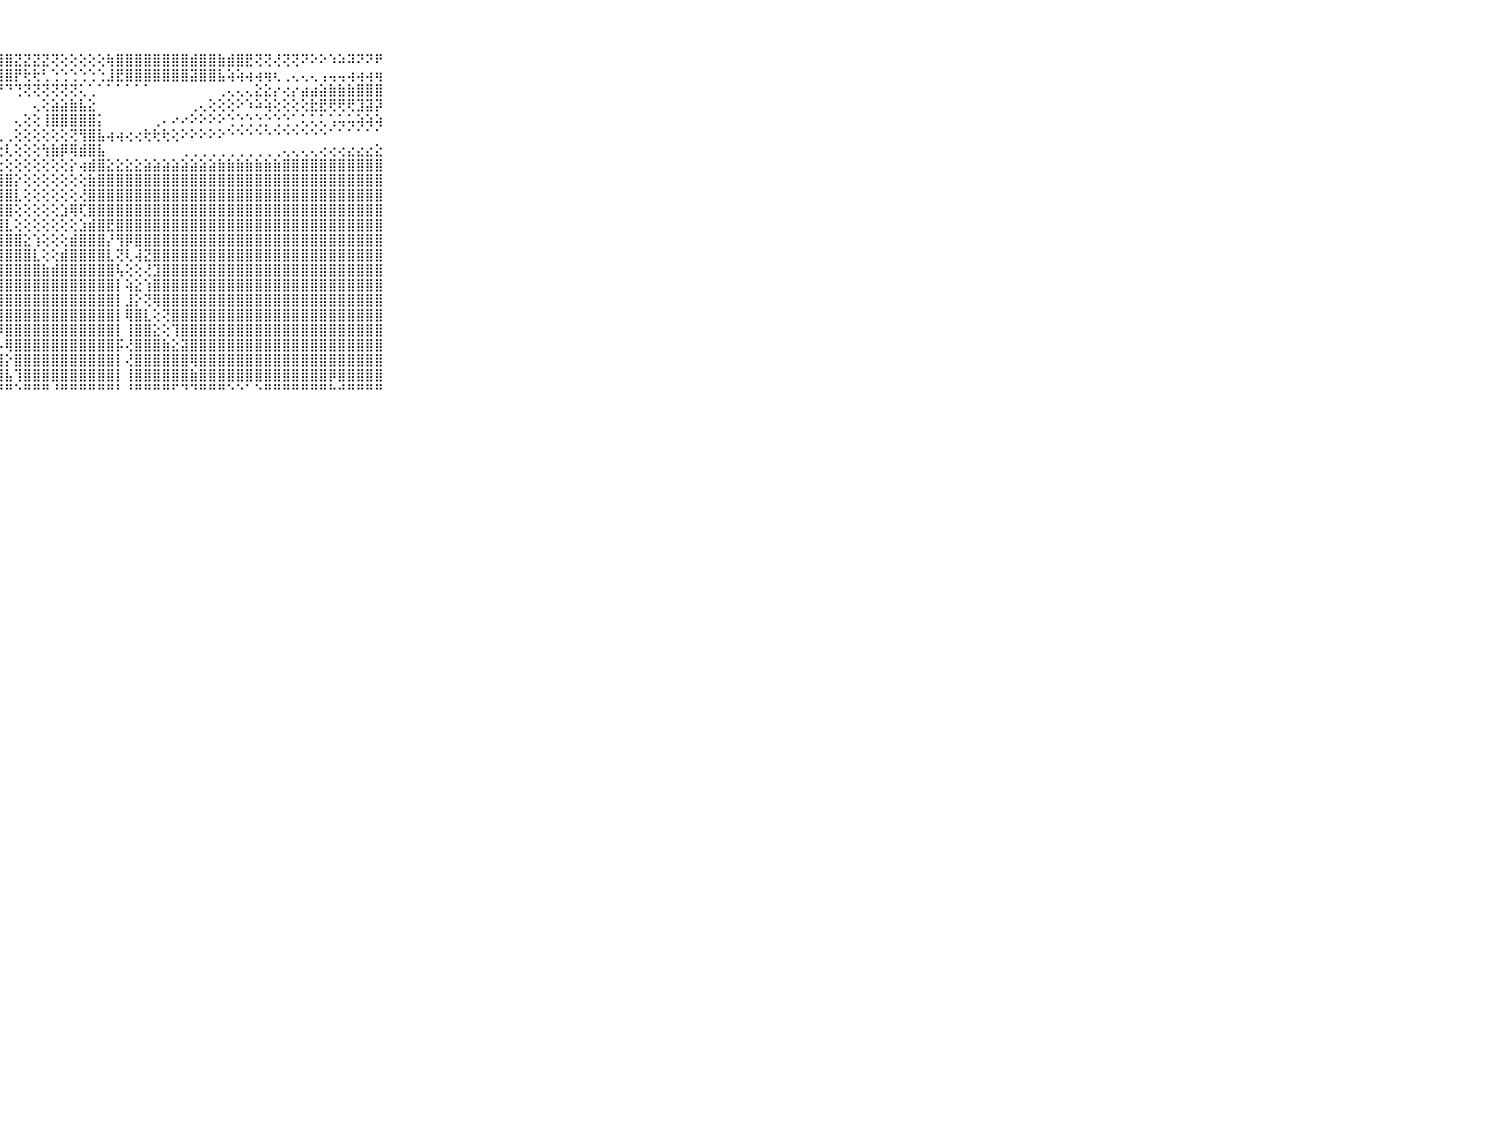

⠀⠀⠀⠀⠀⠀⠀⠀⠀⠀⠀⣾⣿⣿⣿⣿⣿⣿⣿⣿⣿⣿⣿⣿⣿⣿⣿⣿⣿⣝⣝⣝⣝⢝⢕⢕⢕⢕⢕⢷⣿⣿⣿⣿⣿⣿⣿⣿⣾⣿⣿⣷⣾⣿⣟⢝⢝⢜⢝⢝⠝⠕⠕⠱⠵⠽⠝⠝⠟⠀⠀⠀⠀⠀⠀⠀⠀⠀⠀⠀⠀
⠀⠀⠀⠀⠀⠀⠀⠀⠀⠀⠀⣿⣿⣿⣿⣿⣿⣿⣿⣿⣿⣿⣿⣿⣿⣿⣿⣿⣿⡟⢗⢗⢃⢑⢑⢑⢑⢑⢑⣸⣟⣿⣿⣿⣿⣿⣿⣿⣽⣿⣿⣧⢵⢵⢴⢴⢶⢆⢀⢄⢄⢄⢠⢤⢤⢴⢴⢴⢶⠀⠀⠀⠀⠀⠀⠀⠀⠀⠀⠀⠀
⠀⠀⠀⠀⠀⠀⠀⠀⠀⠀⠀⠙⠙⠛⠛⠛⠛⠛⠛⠛⠛⠛⠛⠛⠛⠙⠙⠙⠙⢙⢝⢝⢝⢝⢝⢝⢅⢁⠁⠁⠁⠁⠁⠁⠀⠀⠀⠀⠀⠀⠀⢀⢄⢄⢄⣕⣕⡔⢔⡔⣴⣴⣵⣷⣷⣷⣿⣿⣿⠀⠀⠀⠀⠀⠀⠀⠀⠀⠀⠀⠀
⠀⠀⠀⠀⠀⠀⠀⠀⠀⠀⠀⠀⠀⠀⠀⠀⠀⠀⠀⠀⠀⠀⠀⠀⠀⠀⠀⠀⠀⠀⠀⢄⢕⣵⣵⣷⣧⣕⠀⠀⠀⠀⠀⠀⠀⠀⠀⠀⢀⢄⢕⢕⢕⠕⠱⠵⢵⢕⢕⢕⢕⣗⣟⢟⢟⢟⣹⣽⡽⠀⠀⠀⠀⠀⠀⠀⠀⠀⠀⠀⠀
⠀⠀⠀⠀⠀⠀⠀⠀⠀⠀⠀⠀⠀⠀⠀⠀⠀⠄⠄⠄⠄⠄⠄⠄⠀⠀⠀⠀⠀⢄⢕⢕⢸⣿⣿⣿⣿⣿⡅⠀⠀⠀⠀⠀⢀⠄⠔⠔⠕⠕⠕⠕⢑⢑⢑⢑⡑⢑⢑⢁⢅⢅⢅⢡⢥⢥⢵⢵⢵⠀⠀⠀⠀⠀⠀⠀⠀⠀⠀⠀⠀
⠀⠀⠀⠀⠀⠀⠀⠀⠀⠀⠀⠀⠀⠀⠀⢀⢀⢀⢀⢀⢀⢀⢀⢀⢀⢀⢀⢀⢀⢕⢕⢕⢕⢕⢕⢝⢻⣿⣧⢴⢴⢔⢔⢗⢗⢗⢕⠕⠕⠕⠕⠕⠑⠑⠑⠑⠑⠑⠑⠑⠑⠑⠑⠁⠁⠁⠁⠁⠁⠀⠀⠀⠀⠀⠀⠀⠀⠀⠀⠀⠀
⠀⠀⠀⠀⠀⠀⠀⠀⠀⠀⠀⠕⠕⠕⠕⠕⠕⠕⠕⠕⠕⠕⠑⠑⠑⠑⠑⢕⢇⢕⢕⢕⢳⣷⡿⢿⣾⣿⣧⠀⠀⠀⠀⠀⠀⠀⠀⢀⢀⢀⢀⢀⢀⢀⢀⢀⢀⢀⢄⢄⢄⢄⢔⢔⢔⣔⣔⣔⣕⠀⠀⠀⠀⠀⠀⠀⠀⠀⠀⠀⠀
⠀⠀⠀⠀⠀⠀⠀⠀⠀⠀⠀⢀⢀⢀⢀⢀⢀⢀⢀⢄⢄⢄⢄⢄⢄⢄⢄⢕⢕⢕⢕⢕⢕⢕⢕⡕⢴⣾⣿⣕⣕⣕⣕⣵⣵⣵⣵⣵⣵⣵⣵⣷⣷⣷⣷⣷⣷⣷⣿⣿⣿⣿⣿⣿⣿⣿⣿⣿⣿⠀⠀⠀⠀⠀⠀⠀⠀⠀⠀⠀⠀
⠀⠀⠀⠀⠀⠀⠀⠀⠀⠀⠀⣥⣵⣵⣵⣵⣵⣷⣷⣷⣷⣷⣷⣷⣷⣾⣿⣿⣿⡕⢕⢕⢕⢕⢕⢕⢕⣷⣿⣿⣿⣿⣿⣿⣿⣿⣿⣿⣿⣿⣿⣿⣿⣿⣿⣿⣿⣿⣿⣿⣿⣿⣿⣿⣿⣿⣿⣿⣿⠀⠀⠀⠀⠀⠀⠀⠀⠀⠀⠀⠀
⠀⠀⠀⠀⠀⠀⠀⠀⠀⠀⠀⣿⣿⣿⣿⣿⣿⣿⡿⢟⢻⢿⣿⣿⣿⣿⣿⣿⣿⣇⢕⢕⢕⢕⢕⢕⢜⣿⣿⣿⣿⣿⣿⣿⣿⣿⣿⣿⣿⣿⣿⣿⣿⣿⣿⣿⣿⣿⣿⣿⣿⣿⣿⣿⣿⣿⣿⣿⣿⠀⠀⠀⠀⠀⠀⠀⠀⠀⠀⠀⠀
⠀⠀⠀⠀⠀⠀⠀⠀⠀⠀⠀⣿⣿⣿⣿⣿⣿⣿⡇⢕⢕⣸⣿⣿⣿⣿⣿⣿⣿⢕⢕⢕⢕⢕⣱⢿⢏⣿⣿⣿⣿⣿⣿⣿⣿⣿⣿⣿⣿⣿⣿⣿⣿⣿⣿⣿⣿⣿⣿⣿⣿⣿⣿⣿⣿⣿⣿⣿⣿⠀⠀⠀⠀⠀⠀⠀⠀⠀⠀⠀⠀
⠀⠀⠀⠀⠀⠀⠀⠀⠀⠀⠀⣿⣿⣿⣿⣿⣿⣿⡇⢕⢕⢹⣿⣿⣿⣿⣿⣿⣇⢕⢕⢕⢕⢕⢕⢕⣱⣾⣿⣟⣿⣿⣿⣿⣿⣿⣿⣿⣿⣿⣿⣿⣿⣿⣿⣿⣿⣿⣿⣿⣿⣿⣿⣿⣿⣿⣿⣿⣿⠀⠀⠀⠀⠀⠀⠀⠀⠀⠀⠀⠀
⠀⠀⠀⠀⠀⠀⠀⠀⠀⠀⠀⣿⣿⣿⣿⣿⣿⣿⣿⢕⢕⢜⣿⣿⣿⣿⣿⣿⣿⣿⣕⢱⢕⢕⢕⣾⣿⣿⣿⡜⢻⡿⣿⣿⣿⣿⣿⣿⣿⣿⣿⣿⣿⣿⣿⣿⣿⣿⣿⣿⣿⣿⣿⣿⣿⣿⣿⣿⣿⠀⠀⠀⠀⠀⠀⠀⠀⠀⠀⠀⠀
⠀⠀⠀⠀⠀⠀⠀⠀⠀⠀⠀⣿⣿⣿⣿⣿⣿⣿⣿⢕⢕⢕⣿⣿⣿⣿⡇⣿⣿⣿⣿⣇⢕⢕⣾⣿⣿⣿⣿⣇⢝⢇⢼⣝⣿⣿⣿⣿⣿⣿⣿⣿⣿⣿⣿⣿⣿⣿⣿⣿⣿⣿⣿⣿⣿⣿⣿⣿⣿⠀⠀⠀⠀⠀⠀⠀⠀⠀⠀⠀⠀
⠀⠀⠀⠀⠀⠀⠀⠀⠀⠀⠀⣿⣿⣿⣿⣿⣿⣿⣿⢕⠕⢕⣿⣿⣿⣿⣧⣿⣿⣿⣿⣿⣷⣾⣿⣿⣿⣿⣿⣿⢧⢕⢕⢜⣹⣿⣿⣿⣿⣿⣿⣿⣿⣿⣿⣿⣿⣿⣿⣿⣿⣿⣿⣿⣿⣿⣿⣿⣿⠀⠀⠀⠀⠀⠀⠀⠀⠀⠀⠀⠀
⠀⠀⠀⠀⠀⠀⠀⠀⠀⠀⠀⣿⣿⣿⣿⣿⣿⣿⣿⢕⠀⢕⣿⣿⣿⣿⣿⣿⣿⣿⣿⣿⣿⣿⣿⣿⣿⣿⣿⣿⡇⢵⣕⢱⣿⣿⣿⣿⣿⣿⣿⣿⣿⣿⣿⣿⣿⣿⣿⣿⣿⣿⣿⣿⣿⣿⣿⣿⣿⠀⠀⠀⠀⠀⠀⠀⠀⠀⠀⠀⠀
⠀⠀⠀⠀⠀⠀⠀⠀⠀⠀⠀⣿⣿⣿⣿⣿⣿⣿⣿⡕⠄⢕⢸⣿⣿⣿⣿⣿⣿⣿⣿⣿⣿⣿⣿⣿⣿⣿⣿⣿⡇⣸⡕⢝⢿⣿⣿⣿⣿⣿⣿⣿⣿⣿⣿⣿⣿⣿⣿⣿⣿⣿⣿⣿⣿⣿⣿⣿⣿⠀⠀⠀⠀⠀⠀⠀⠀⠀⠀⠀⠀
⠀⠀⠀⠀⠀⠀⠀⠀⠀⠀⠀⣿⣿⣿⣿⣿⣿⣿⣿⡇⢔⢕⢸⣿⣿⣿⣧⣿⣿⣿⣿⣿⣿⣿⣿⣿⣿⣿⣿⣿⡇⢿⣿⣇⢕⢝⣿⣿⣿⣿⣿⣿⣿⣿⣿⣿⣿⣿⣿⣿⣿⣿⣿⣿⣿⣿⣿⣿⣿⠀⠀⠀⠀⠀⠀⠀⠀⠀⠀⠀⠀
⠀⠀⠀⠀⠀⠀⠀⠀⠀⠀⠀⣿⣿⣿⣿⣿⣿⣿⣿⡇⢅⢕⢸⣿⣿⣿⣿⡹⣿⣿⣿⣿⣿⣿⣿⣿⣿⣿⣿⣿⡇⢸⣿⣿⣕⢕⢹⣿⣿⣿⣿⣿⣿⣿⣿⣿⣿⣿⣿⣿⣿⣿⣿⣿⣿⣿⣿⣿⣿⠀⠀⠀⠀⠀⠀⠀⠀⠀⠀⠀⠀
⠀⠀⠀⠀⠀⠀⠀⠀⠀⠀⠀⣿⣿⣿⣿⣿⣿⣿⣿⣷⣵⣷⣾⣿⣿⣿⣿⡧⢿⣿⣿⣿⣿⣿⣿⣿⣿⣿⣿⣿⡯⢜⣿⣿⣿⣷⣕⣽⣿⣿⣿⣿⣿⣿⣿⣿⣿⣿⣿⣿⣿⣿⣿⣿⣿⣿⣿⣿⣿⠀⠀⠀⠀⠀⠀⠀⠀⠀⠀⠀⠀
⠀⠀⠀⠀⠀⠀⠀⠀⠀⠀⠀⣿⣿⣿⣿⣿⡟⢻⣿⣿⢿⣿⣿⣿⣿⣿⣿⣿⡕⣿⣿⣿⣿⣿⣿⣿⣿⣿⣿⣿⡇⢜⣿⣿⣿⣿⣿⣿⢿⣿⣿⣿⣿⣿⣿⣿⣿⣿⣿⣿⣿⣿⣿⣿⣿⣿⣿⣿⣿⠀⠀⠀⠀⠀⠀⠀⠀⠀⠀⠀⠀
⠀⠀⠀⠀⠀⠀⠀⠀⠀⠀⠀⣿⣿⣿⣿⣿⡇⢕⢕⢾⢿⣿⣿⣿⣿⣿⣿⣿⣧⢹⣿⣿⣿⣿⣿⣿⣿⣿⣿⣿⡇⢸⣿⣿⣿⣿⣿⣿⣷⣿⣿⣿⣿⣿⣿⣿⣿⣿⣿⣿⣿⣿⣿⡿⣿⣿⣿⣿⣿⠀⠀⠀⠀⠀⠀⠀⠀⠀⠀⠀⠀
⠀⠀⠀⠀⠀⠀⠀⠀⠀⠀⠀⠛⠛⠛⠛⠛⠛⠑⠋⠑⠛⠛⠛⠛⠛⠛⠛⠛⠛⠑⠛⠛⠛⠘⠛⠛⠛⠛⠛⠛⠃⠘⠛⠛⠛⠛⠋⠙⠙⠛⠛⠛⠑⠑⠁⠑⠛⠛⠛⠛⠛⠛⠛⠓⠚⠛⠛⠛⠛⠀⠀⠀⠀⠀⠀⠀⠀⠀⠀⠀⠀